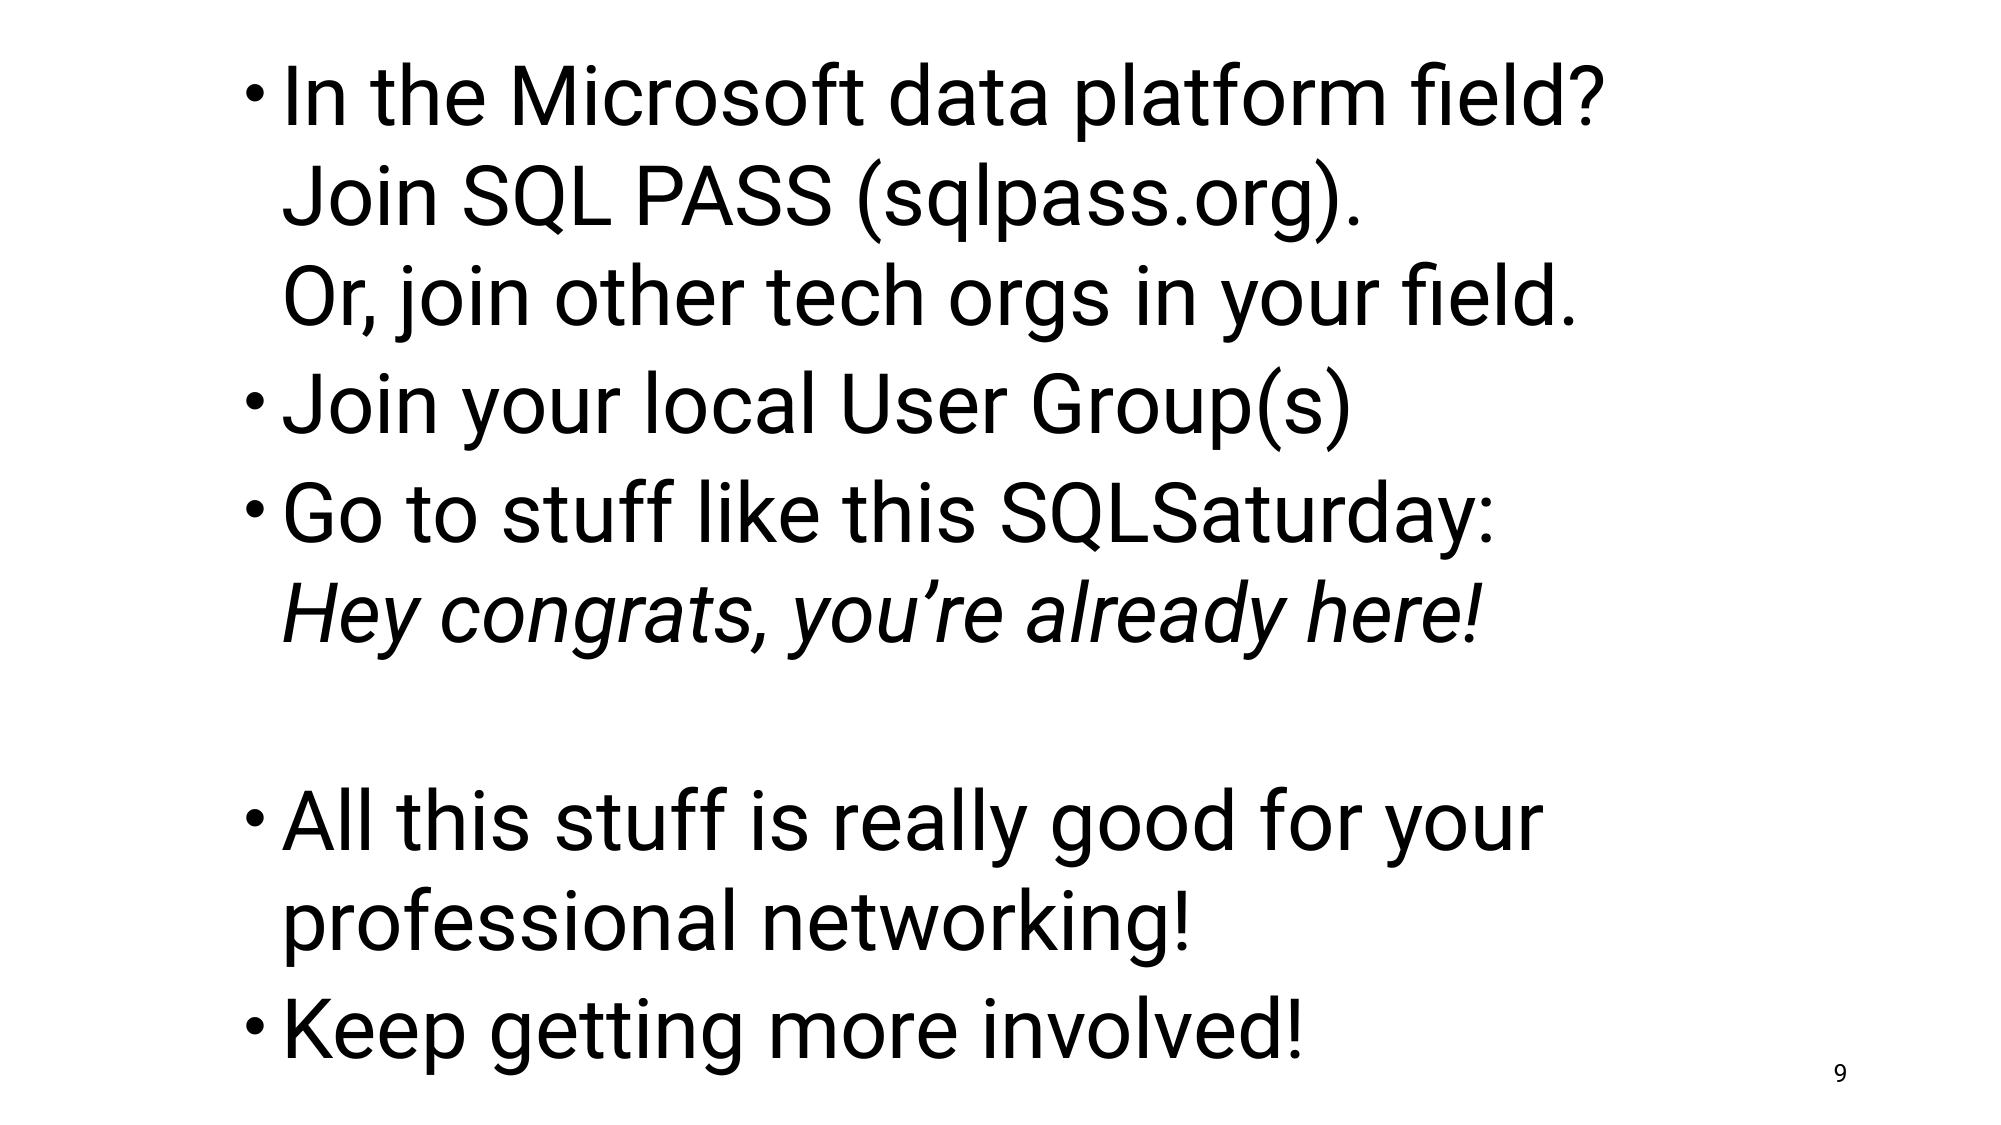

In the Microsoft data platform field? Join SQL PASS (sqlpass.org).
Or, join other tech orgs in your field.
Join your local User Group(s)
Go to stuff like this SQLSaturday:
Hey congrats, you’re already here!
All this stuff is really good for your professional networking!
Keep getting more involved!
9